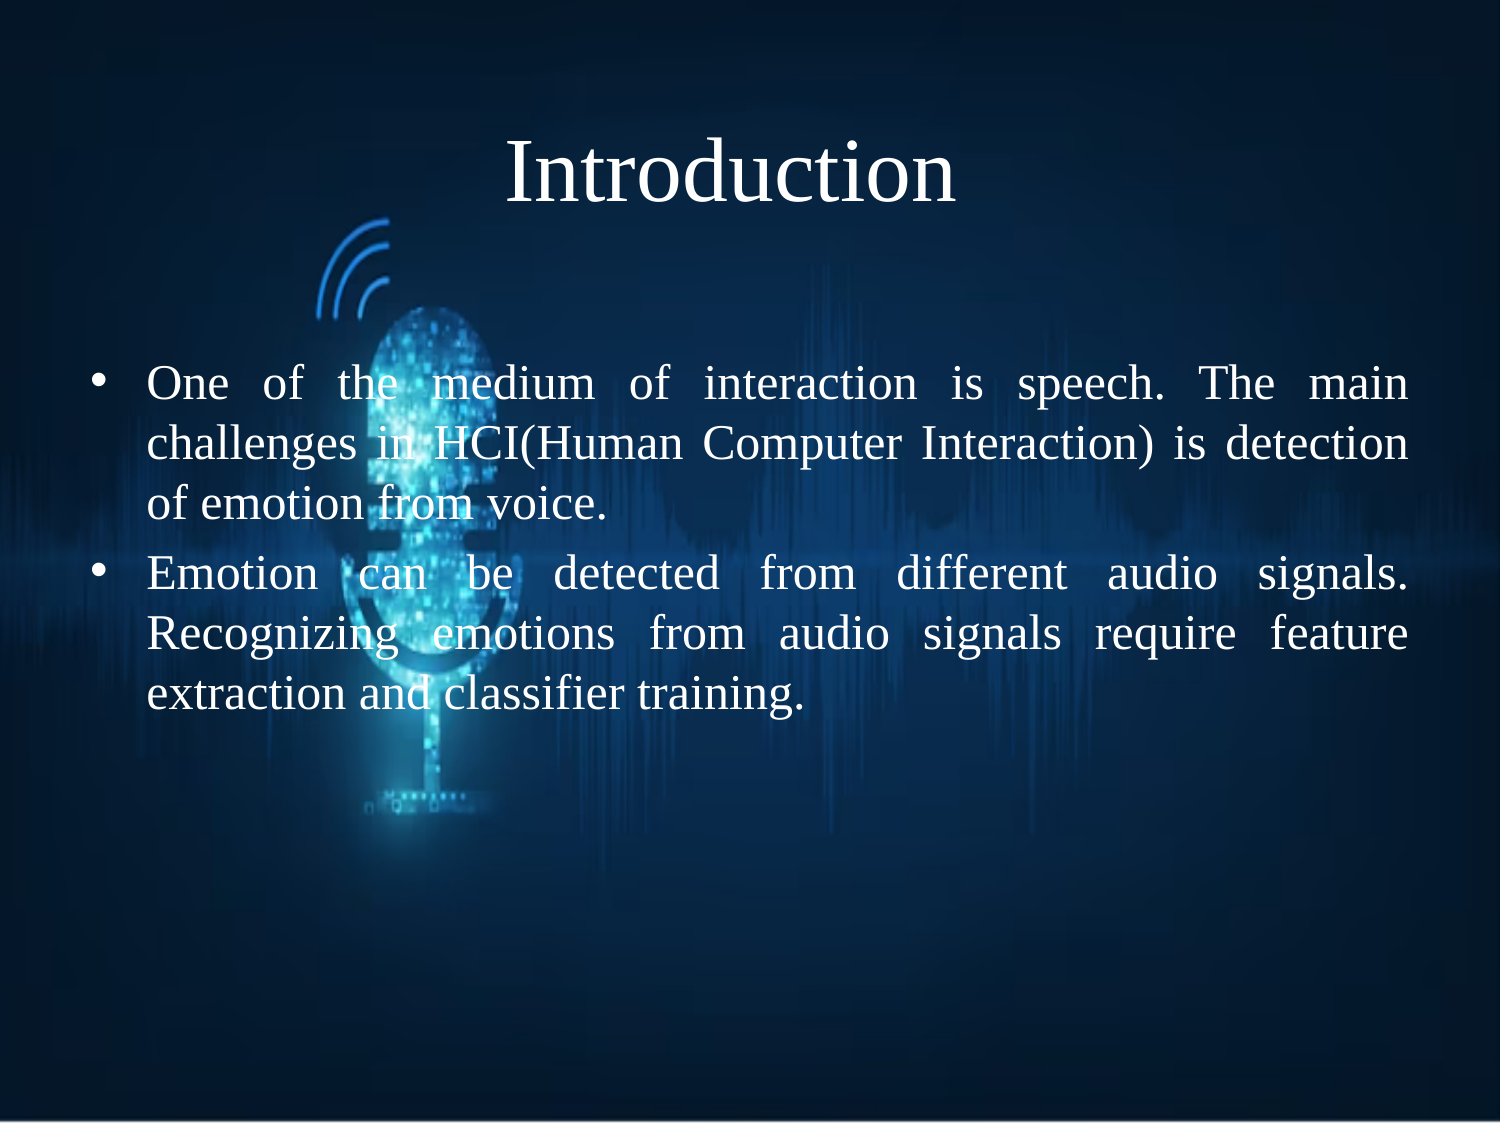

# Introduction
One of the medium of interaction is speech. The main challenges in HCI(Human Computer Interaction) is detection of emotion from voice.
Emotion can be detected from different audio signals. Recognizing emotions from audio signals require feature extraction and classifier training.